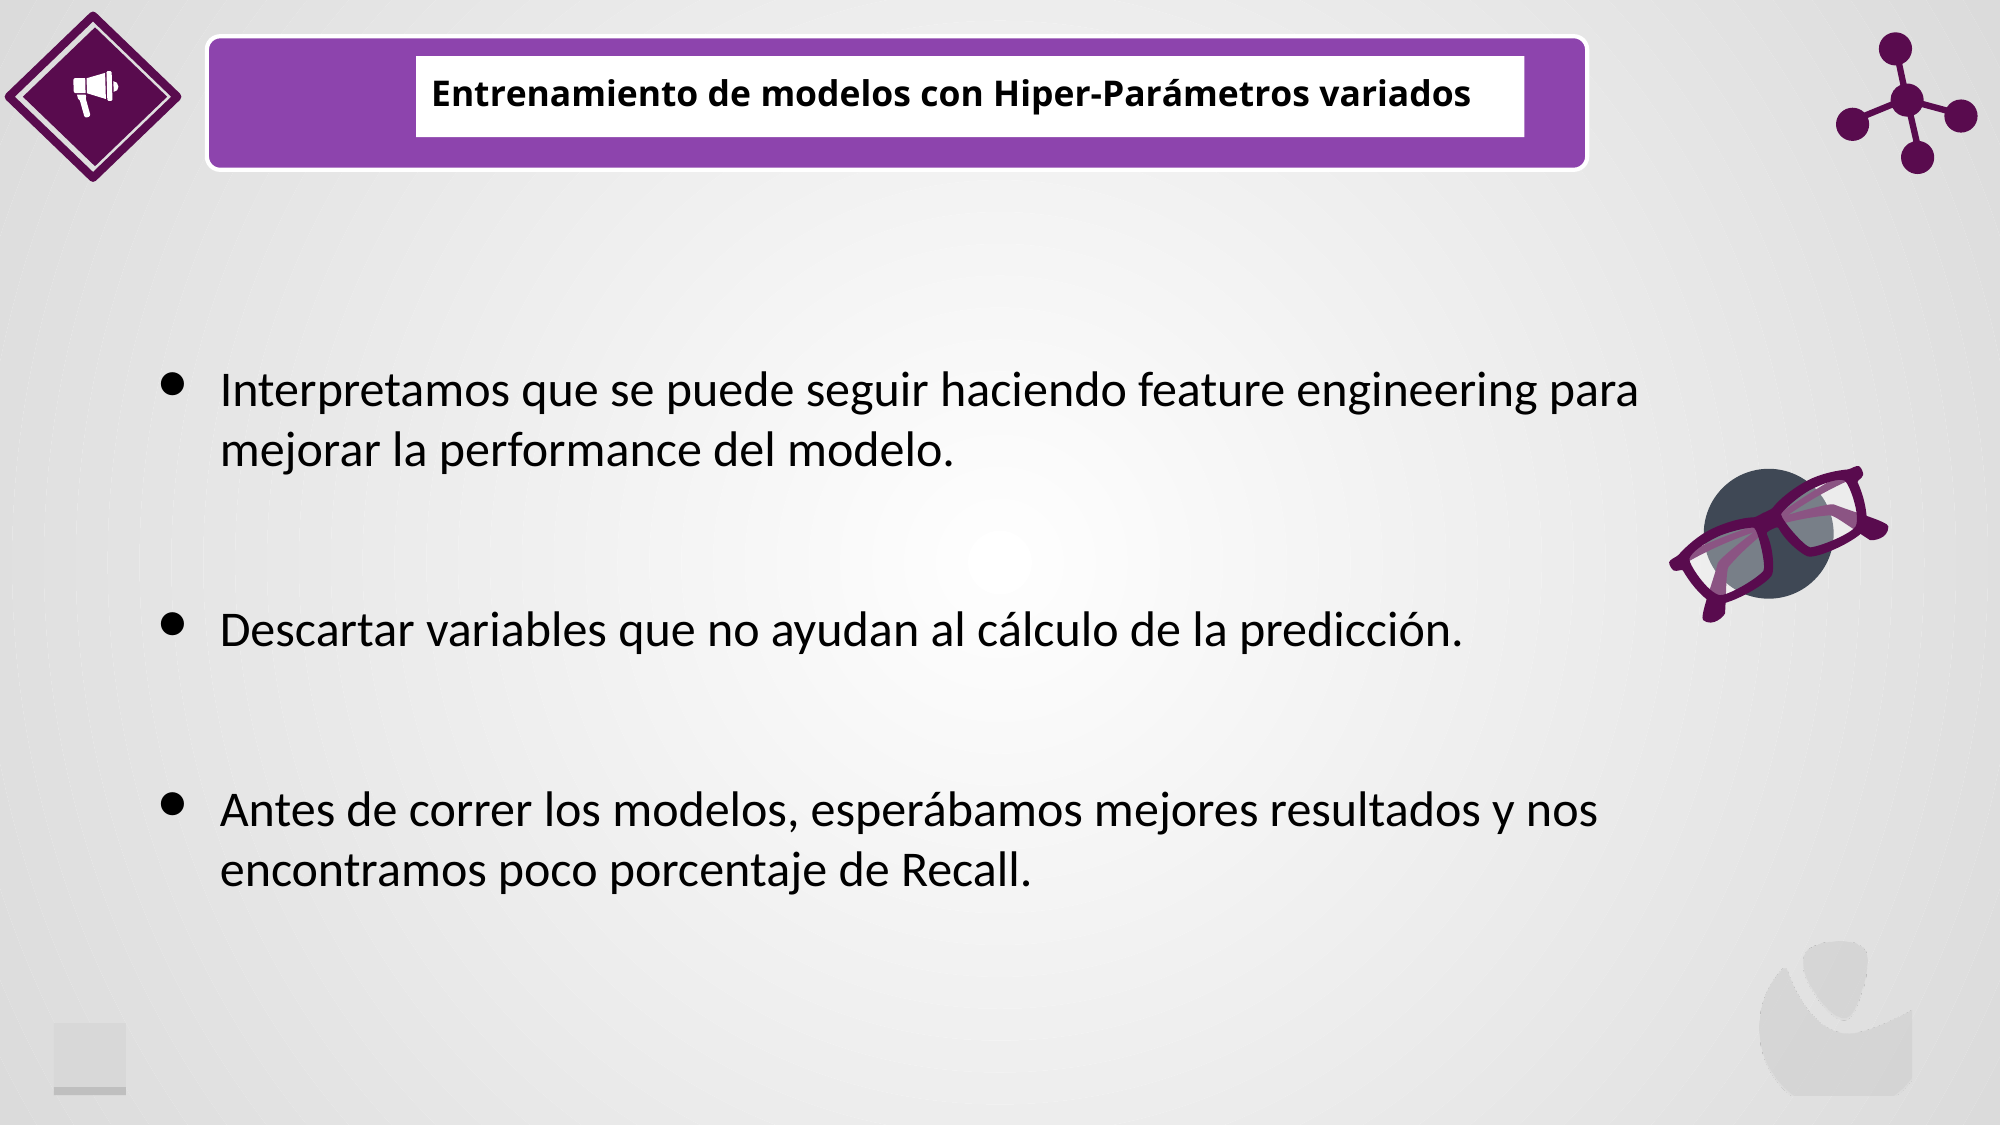

Entrenamiento de modelos con Hiper-Parámetros variados

Interpretamos que se puede seguir haciendo feature engineering para mejorar la performance del modelo.
Descartar variables que no ayudan al cálculo de la predicción.
Antes de correr los modelos, esperábamos mejores resultados y nos encontramos poco porcentaje de Recall.